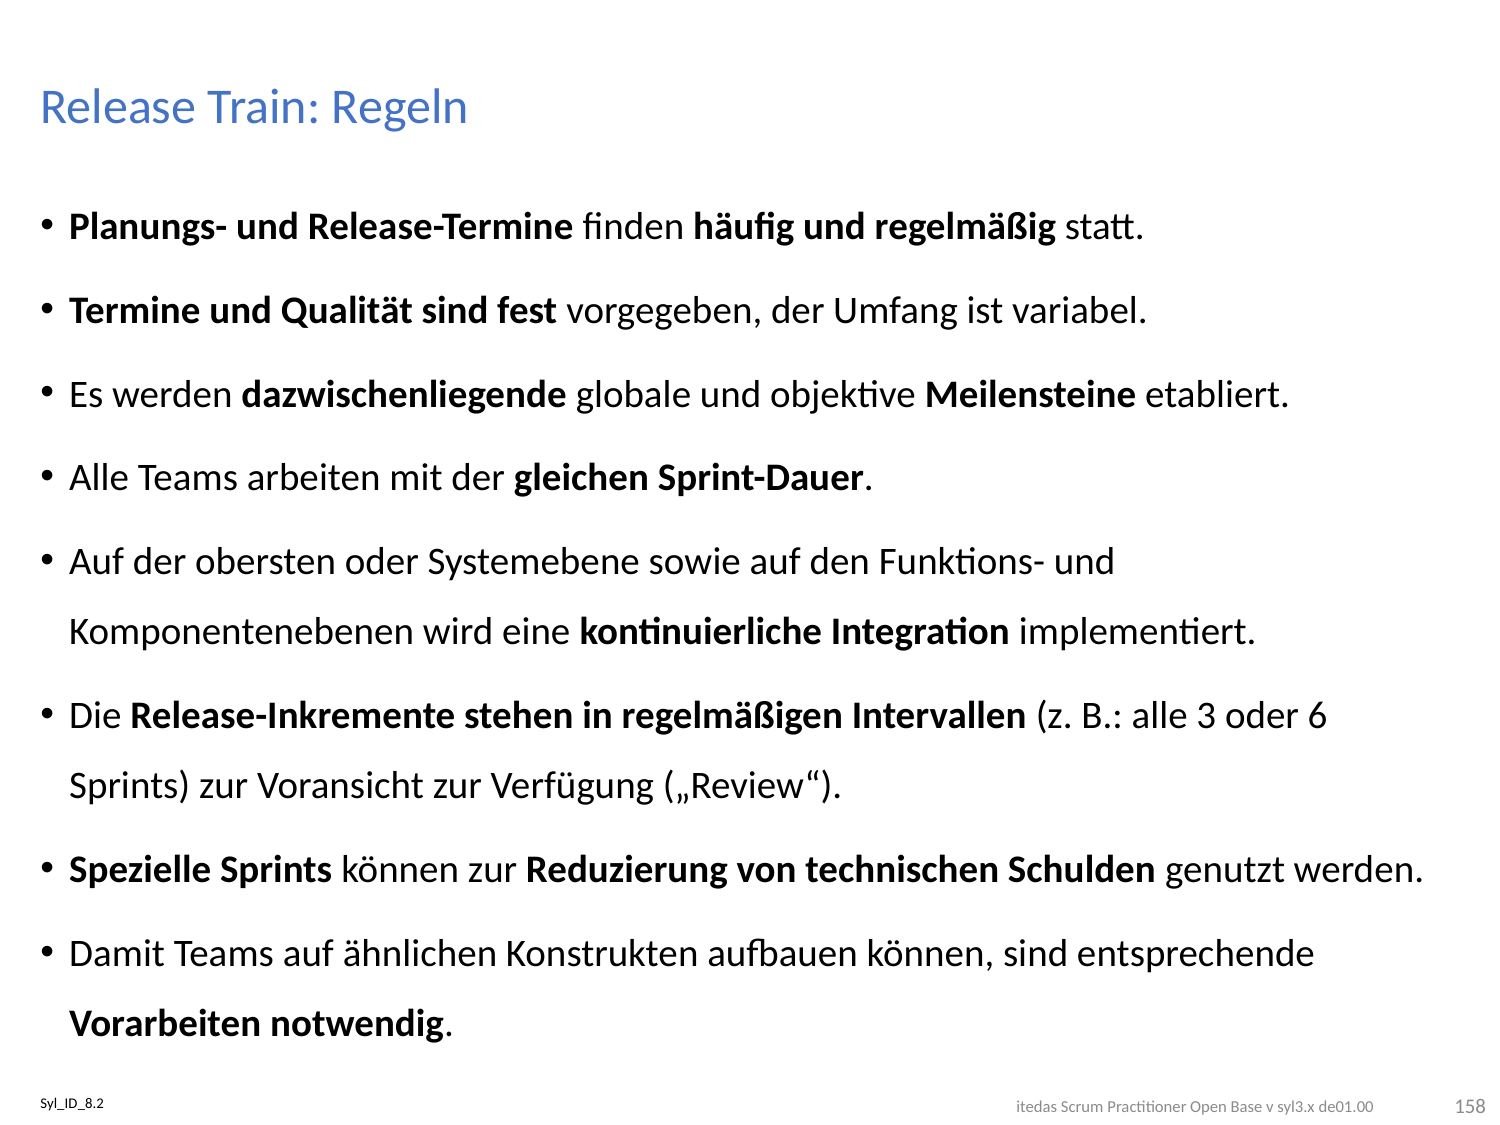

# Release Train: Regeln
Planungs- und Release-Termine finden häufig und regelmäßig statt.
Termine und Qualität sind fest vorgegeben, der Umfang ist variabel.
Es werden dazwischenliegende globale und objektive Meilensteine etabliert.
Alle Teams arbeiten mit der gleichen Sprint-Dauer.
Auf der obersten oder Systemebene sowie auf den Funktions- und Komponentenebenen wird eine kontinuierliche Integration implementiert.
Die Release-Inkremente stehen in regelmäßigen Intervallen (z. B.: alle 3 oder 6 Sprints) zur Voransicht zur Verfügung („Review“).
Spezielle Sprints können zur Reduzierung von technischen Schulden genutzt werden.
Damit Teams auf ähnlichen Konstrukten aufbauen können, sind entsprechende Vorarbeiten notwendig.
158
Syl_ID_8.2
itedas Scrum Practitioner Open Base v syl3.x de01.00